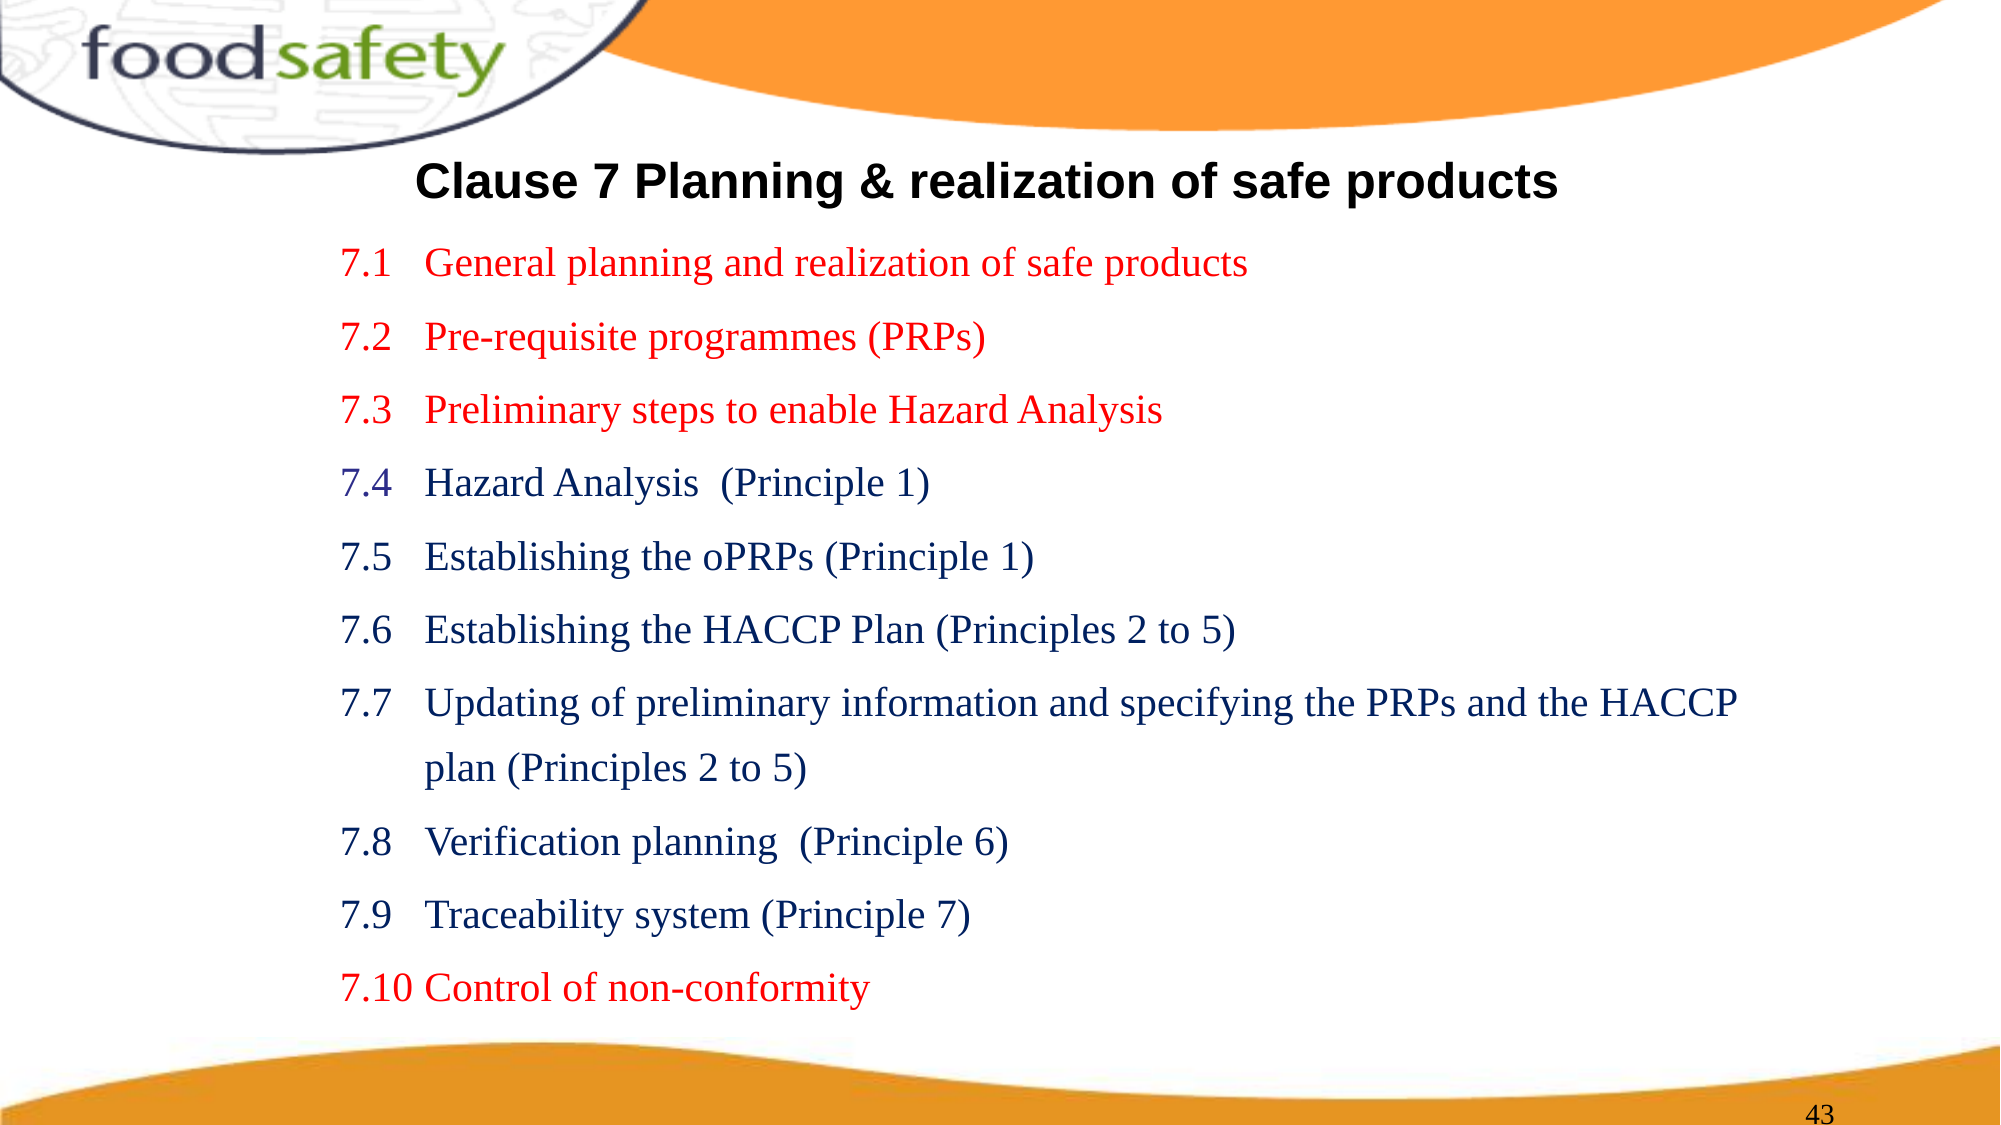

# Clause 7 Planning & realization of safe products
7.1	General planning and realization of safe products
7.2	Pre-requisite programmes (PRPs)
7.3	Preliminary steps to enable Hazard Analysis
7.4	Hazard Analysis  (Principle 1)
7.5	Establishing the oPRPs (Principle 1)
7.6	Establishing the HACCP Plan (Principles 2 to 5)
7.7	Updating of preliminary information and specifying the PRPs and the HACCP plan (Principles 2 to 5)
7.8	Verification planning  (Principle 6)
7.9	Traceability system (Principle 7)
7.10	Control of non-conformity

43